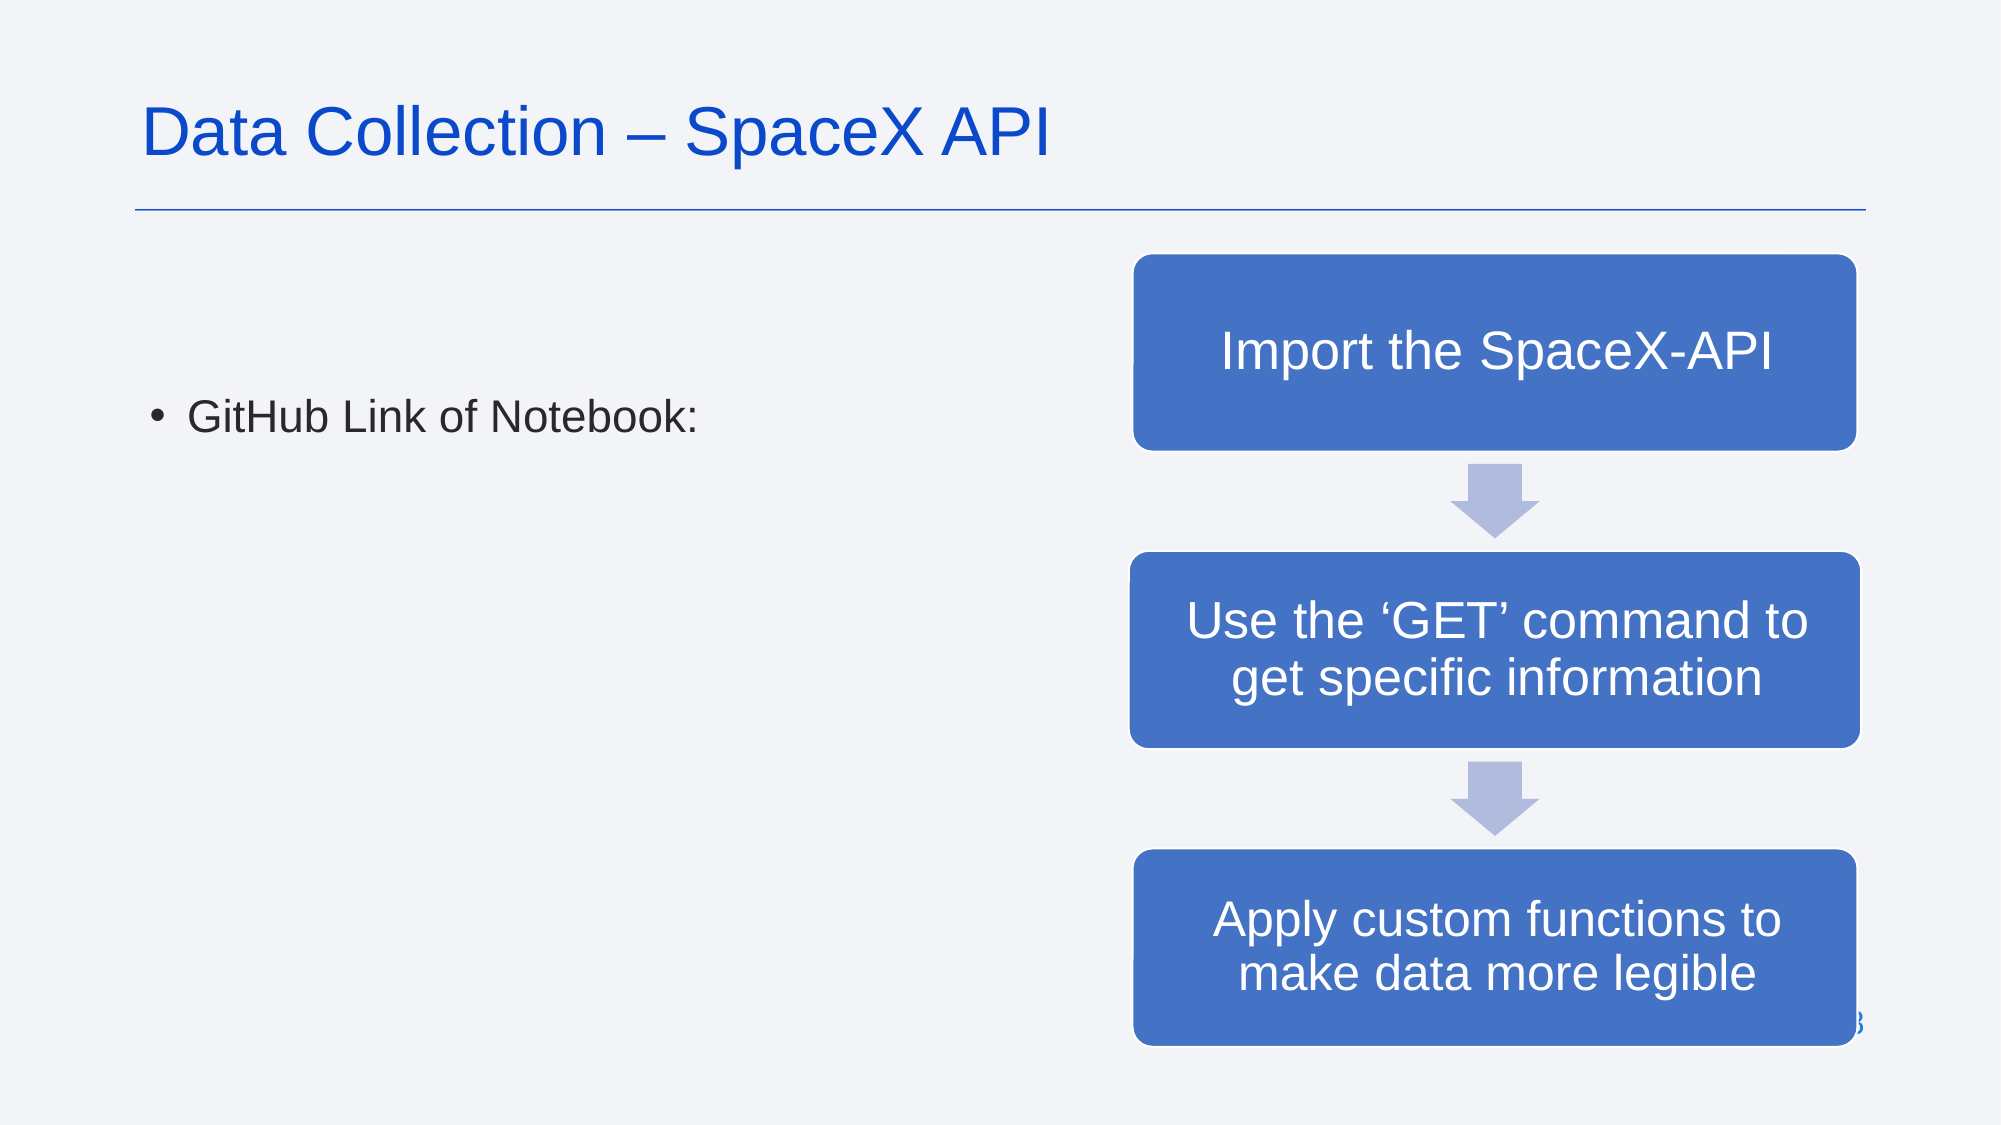

Data Collection – SpaceX API
Import the SpaceX-API

Use the ‘GET’ command to get specific information

Apply custom functions to make data more legible

GitHub Link of Notebook:

8